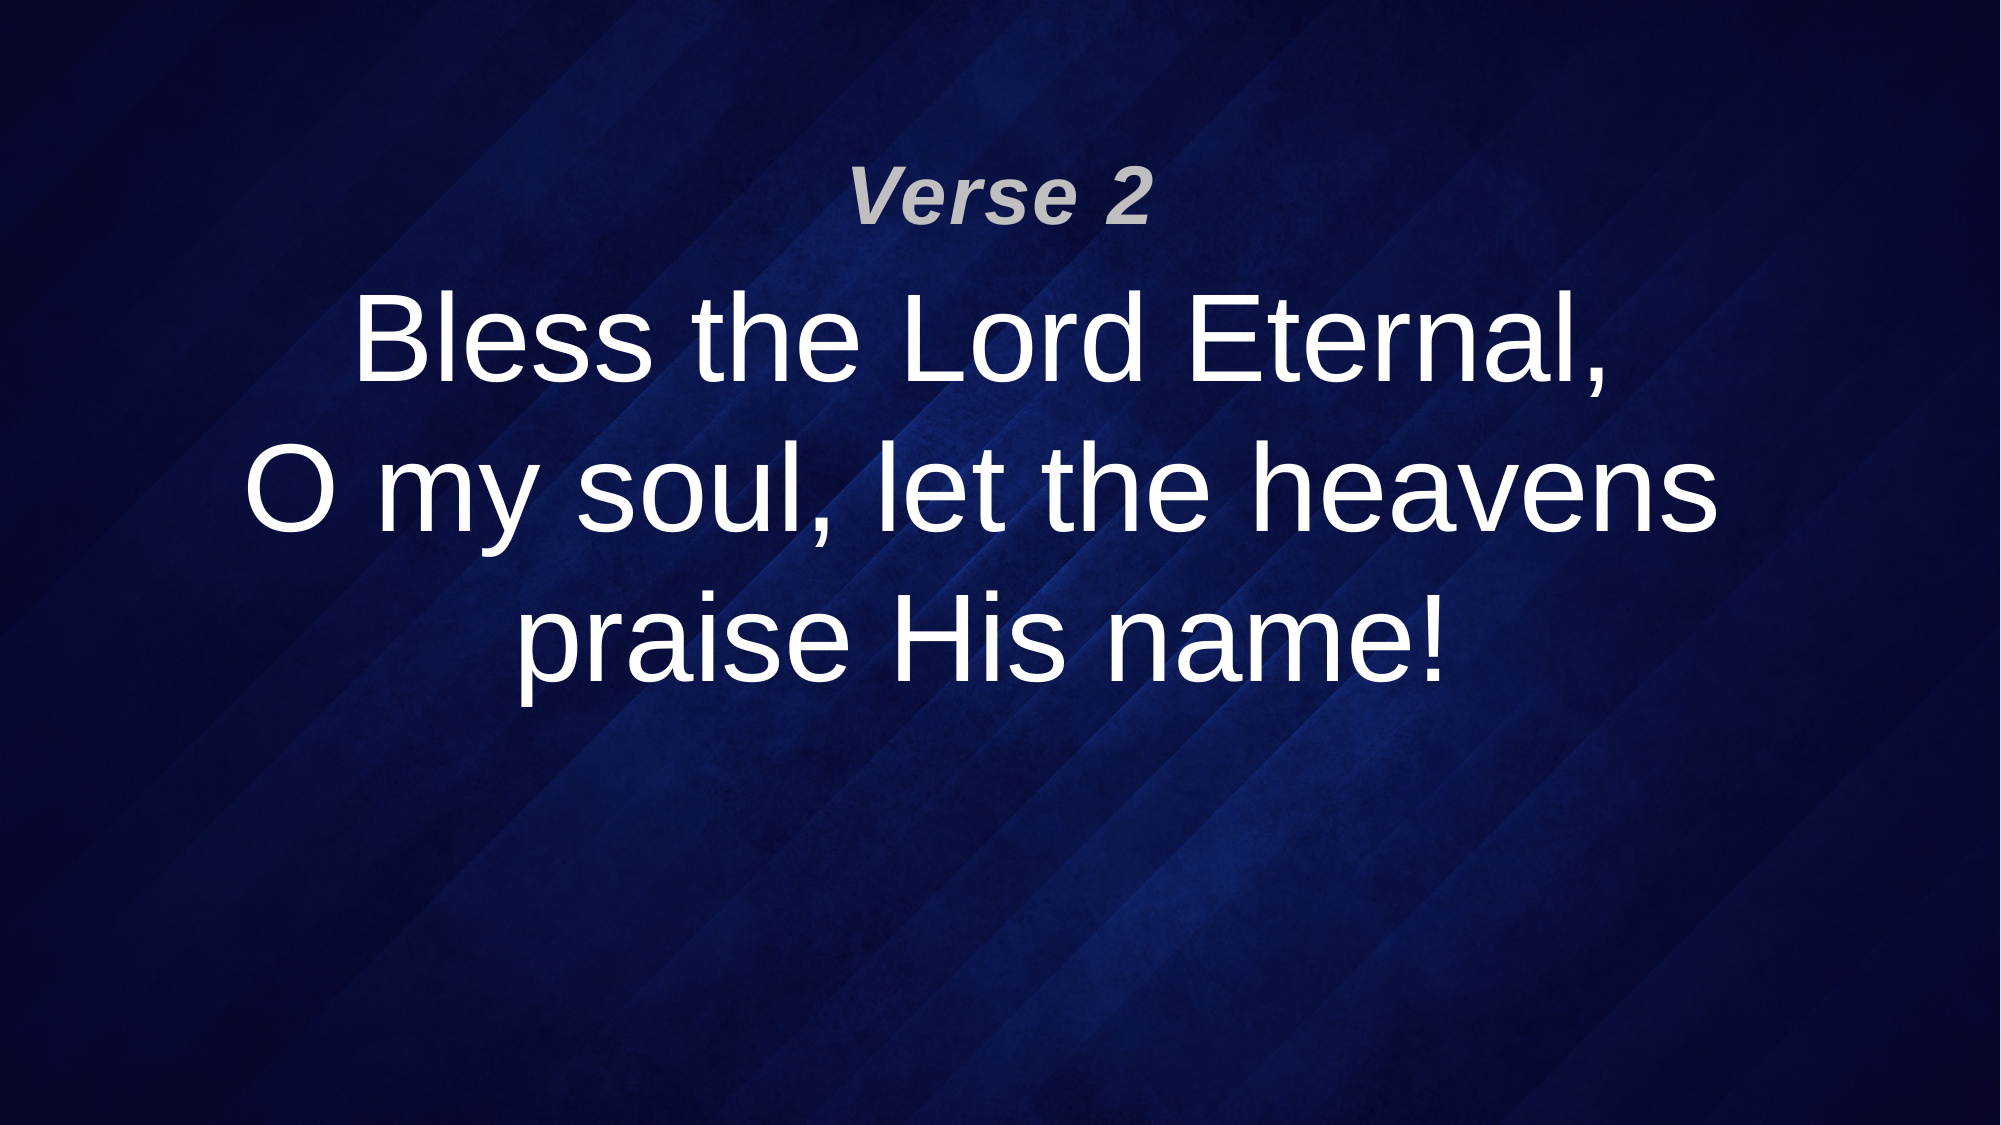

Verse 2
# Bless the Lord Eternal, O my soul, let the heavens praise His name!